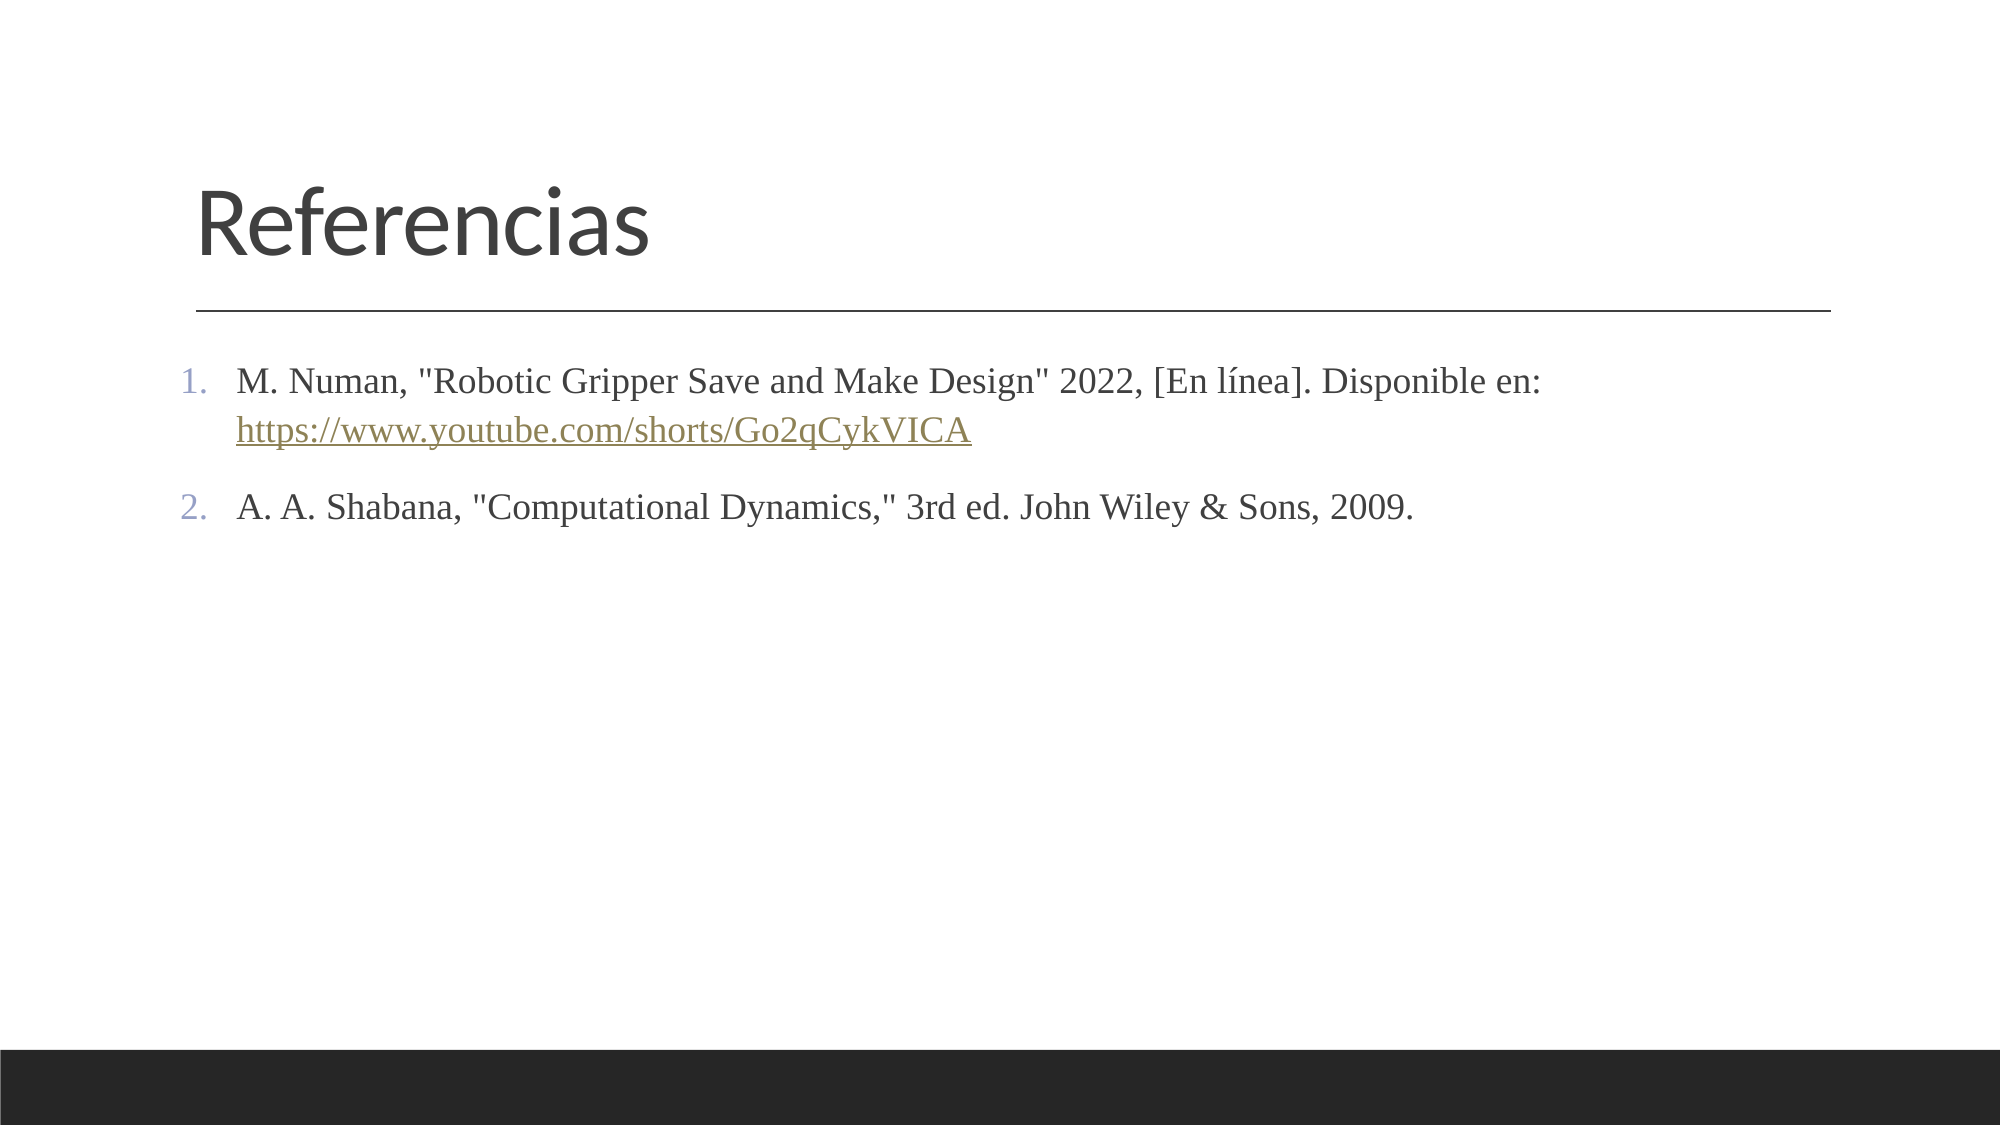

# Referencias
M. Numan, "Robotic Gripper Save and Make Design" 2022, [En línea]. Disponible en: https://www.youtube.com/shorts/Go2qCykVICA
A. A. Shabana, "Computational Dynamics," 3rd ed. John Wiley & Sons, 2009.